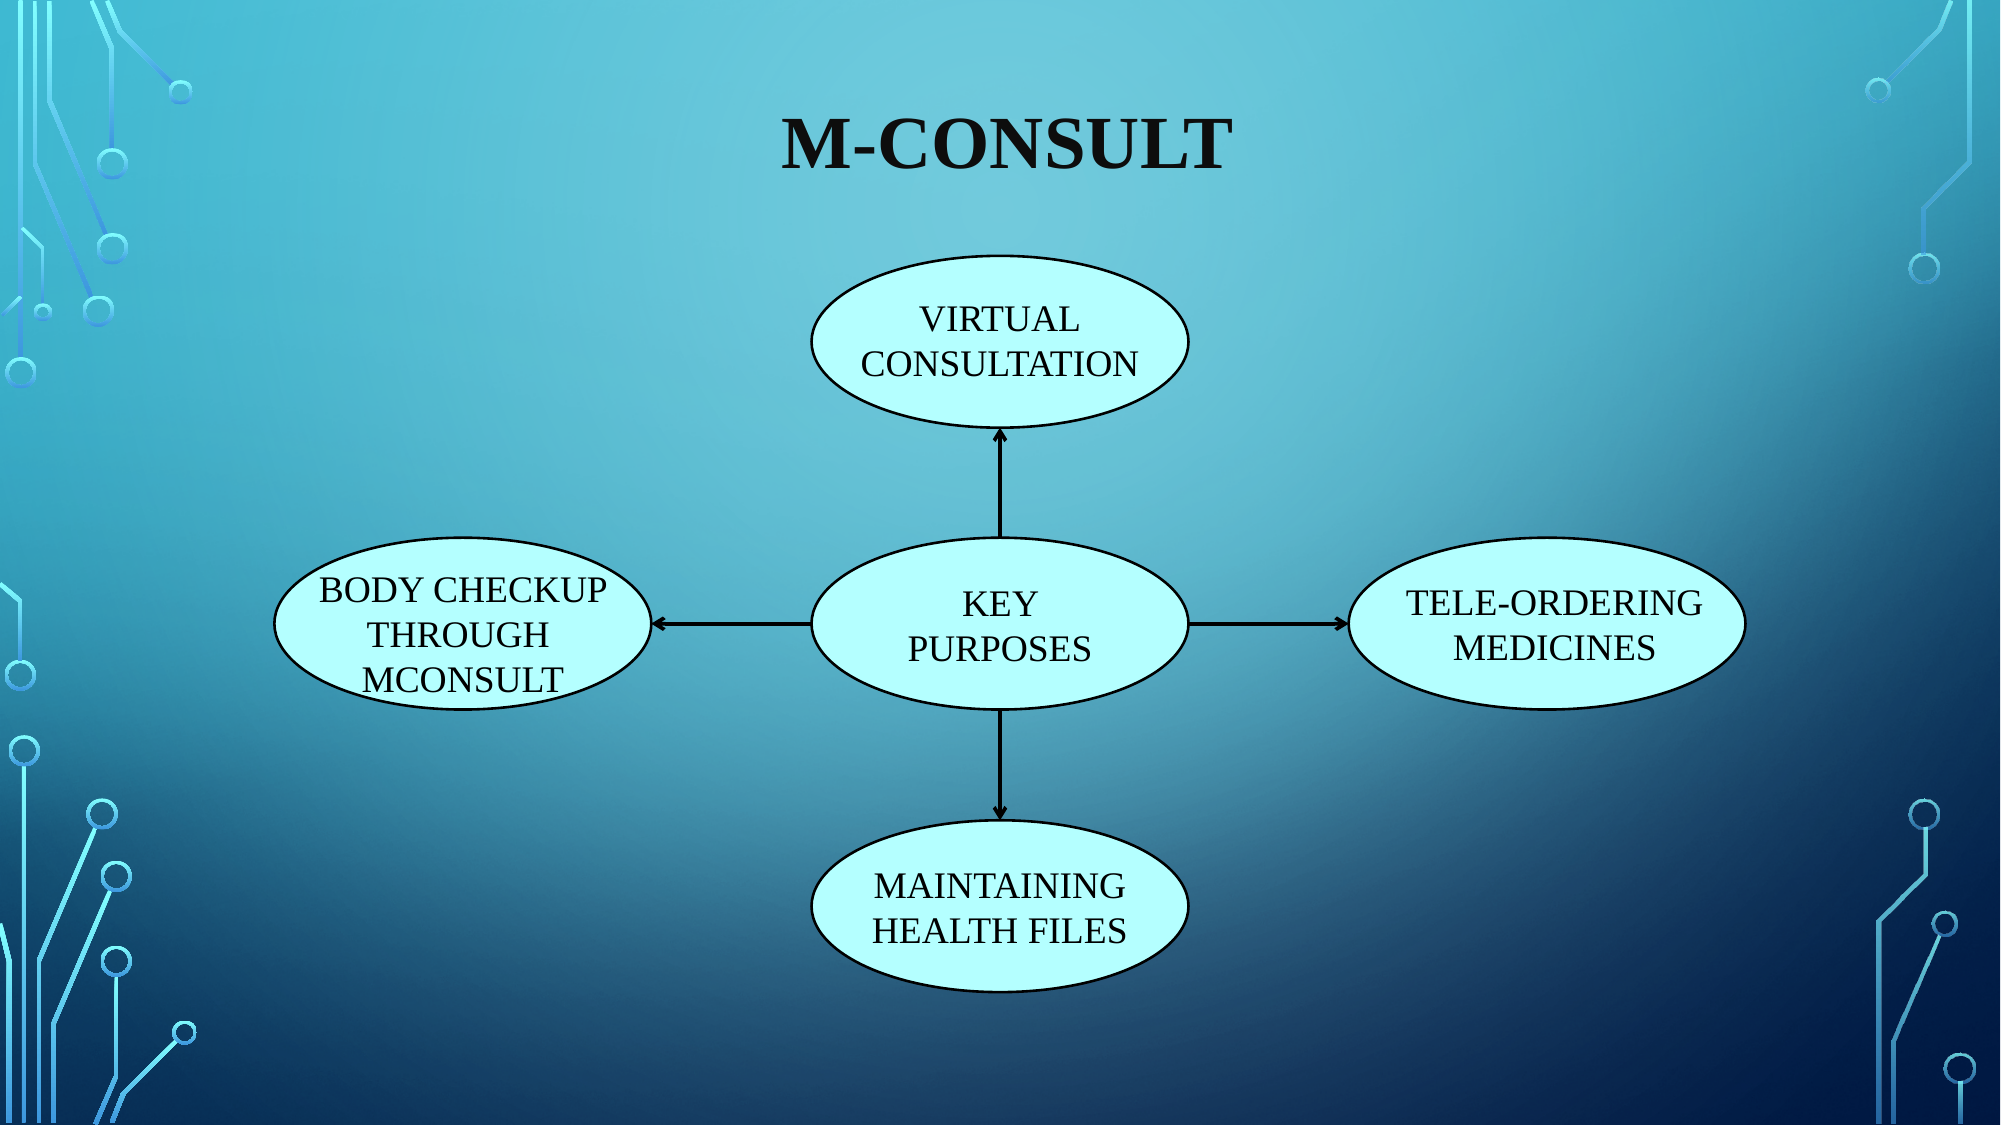

# M-consult

VIRTUAL CONSULTATION

KEY PURPOSES

BODY CHECKUP THROUGH  MCONSULT
TELE-ORDERING MEDICINES

MAINTAINING
HEALTH FILES